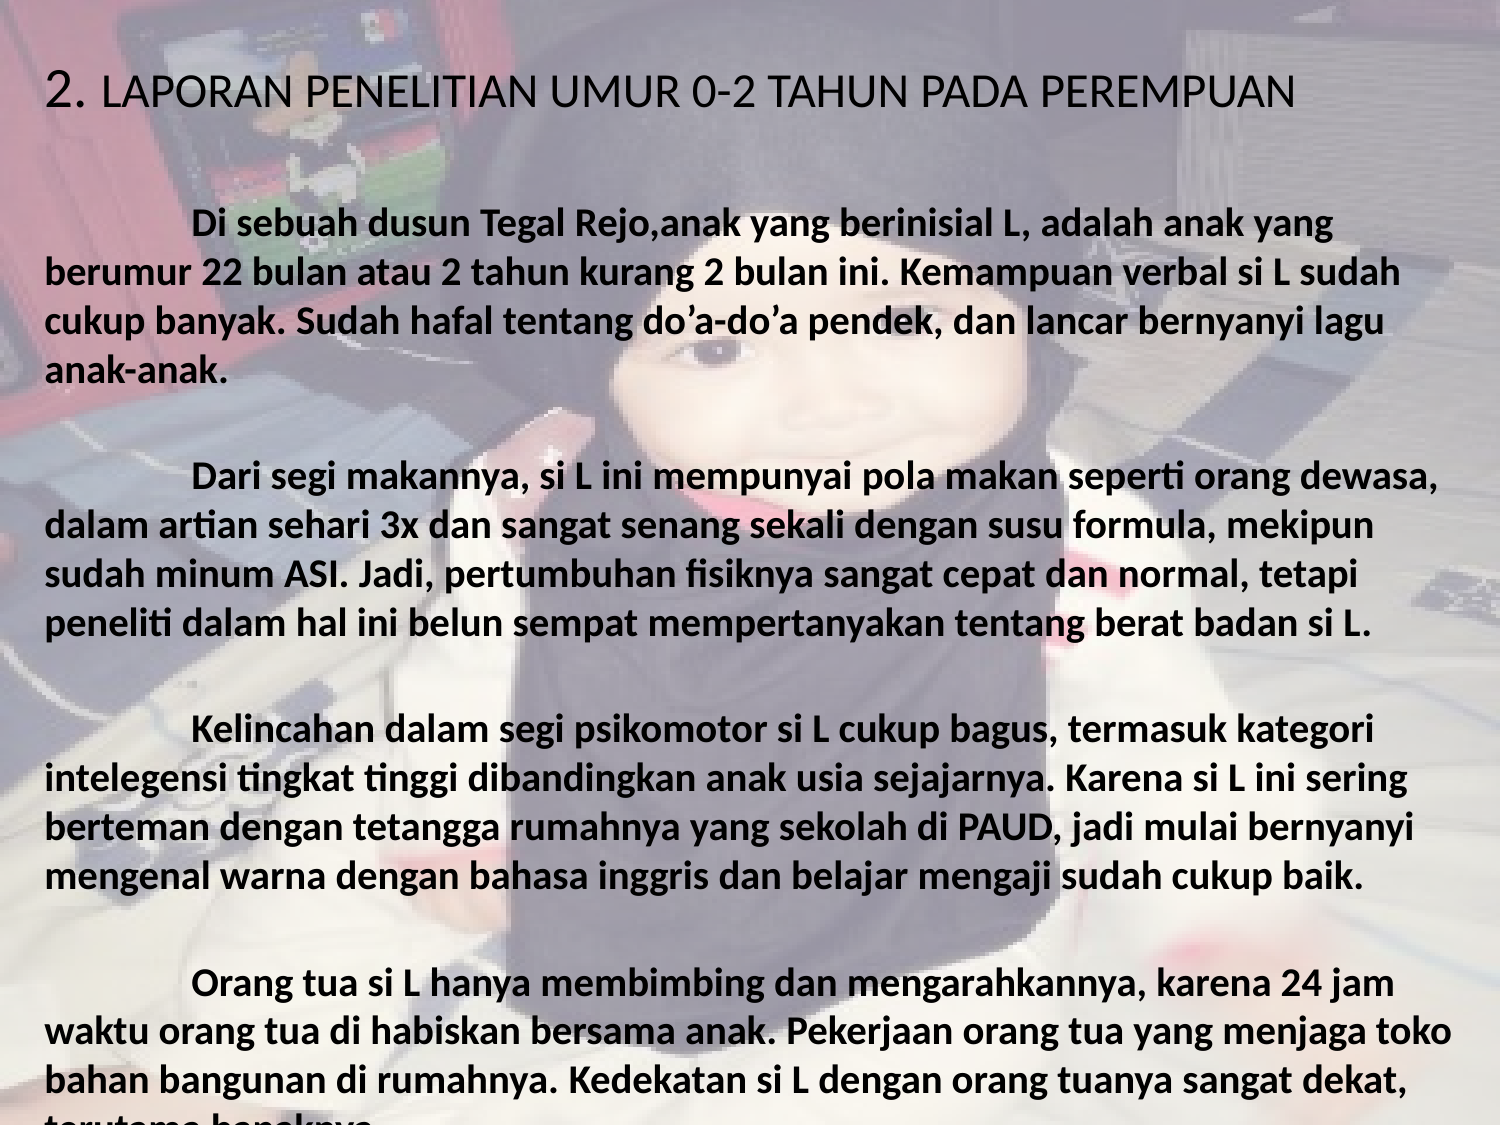

2. LAPORAN PENELITIAN UMUR 0-2 TAHUN PADA PEREMPUAN

	Di sebuah dusun Tegal Rejo,anak yang berinisial L, adalah anak yang berumur 22 bulan atau 2 tahun kurang 2 bulan ini. Kemampuan verbal si L sudah cukup banyak. Sudah hafal tentang do’a-do’a pendek, dan lancar bernyanyi lagu anak-anak.
	Dari segi makannya, si L ini mempunyai pola makan seperti orang dewasa, dalam artian sehari 3x dan sangat senang sekali dengan susu formula, mekipun sudah minum ASI. Jadi, pertumbuhan fisiknya sangat cepat dan normal, tetapi peneliti dalam hal ini belun sempat mempertanyakan tentang berat badan si L.
	Kelincahan dalam segi psikomotor si L cukup bagus, termasuk kategori intelegensi tingkat tinggi dibandingkan anak usia sejajarnya. Karena si L ini sering berteman dengan tetangga rumahnya yang sekolah di PAUD, jadi mulai bernyanyi mengenal warna dengan bahasa inggris dan belajar mengaji sudah cukup baik.
	Orang tua si L hanya membimbing dan mengarahkannya, karena 24 jam waktu orang tua di habiskan bersama anak. Pekerjaan orang tua yang menjaga toko bahan bangunan di rumahnya. Kedekatan si L dengan orang tuanya sangat dekat, terutama bapaknya.